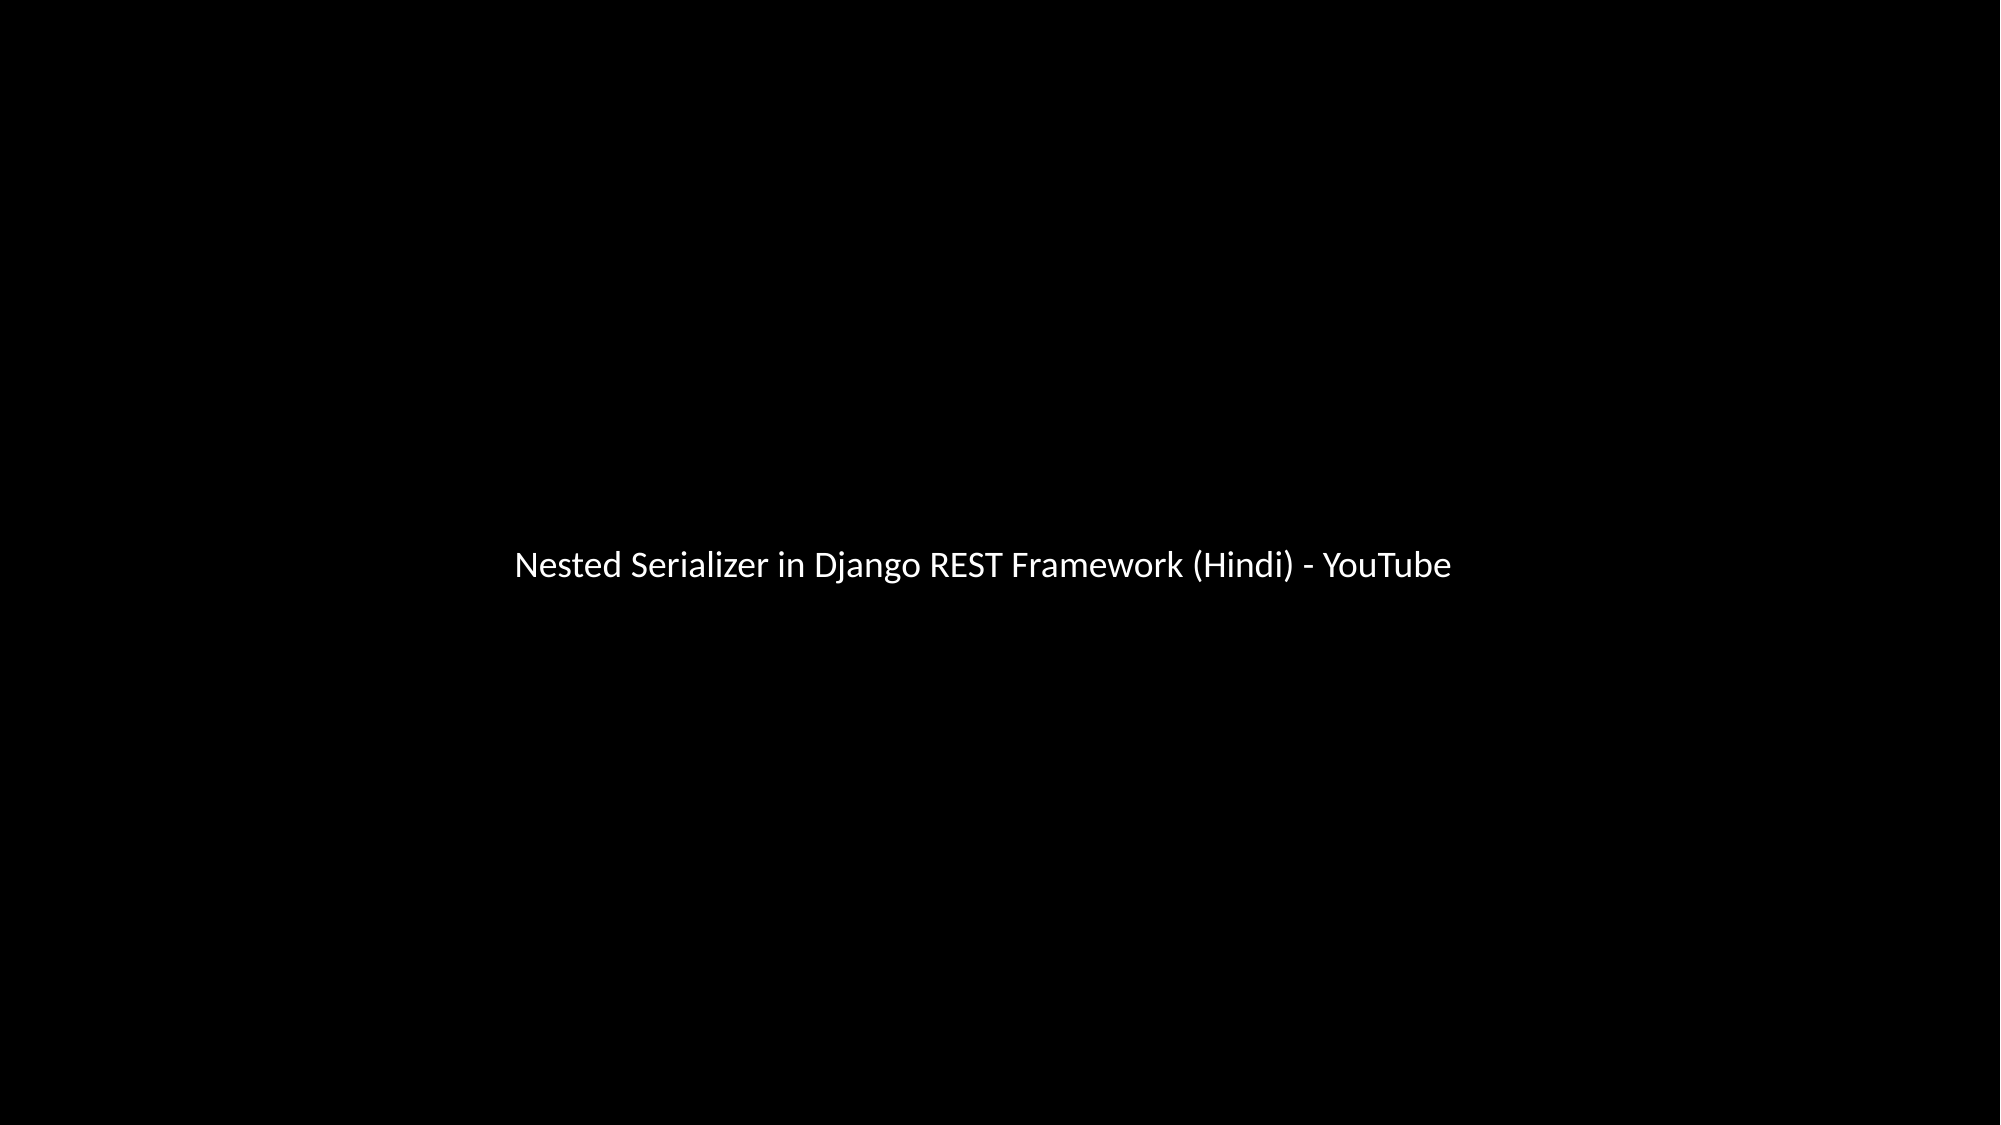

Nested Serializer in Django REST Framework (Hindi) - YouTube